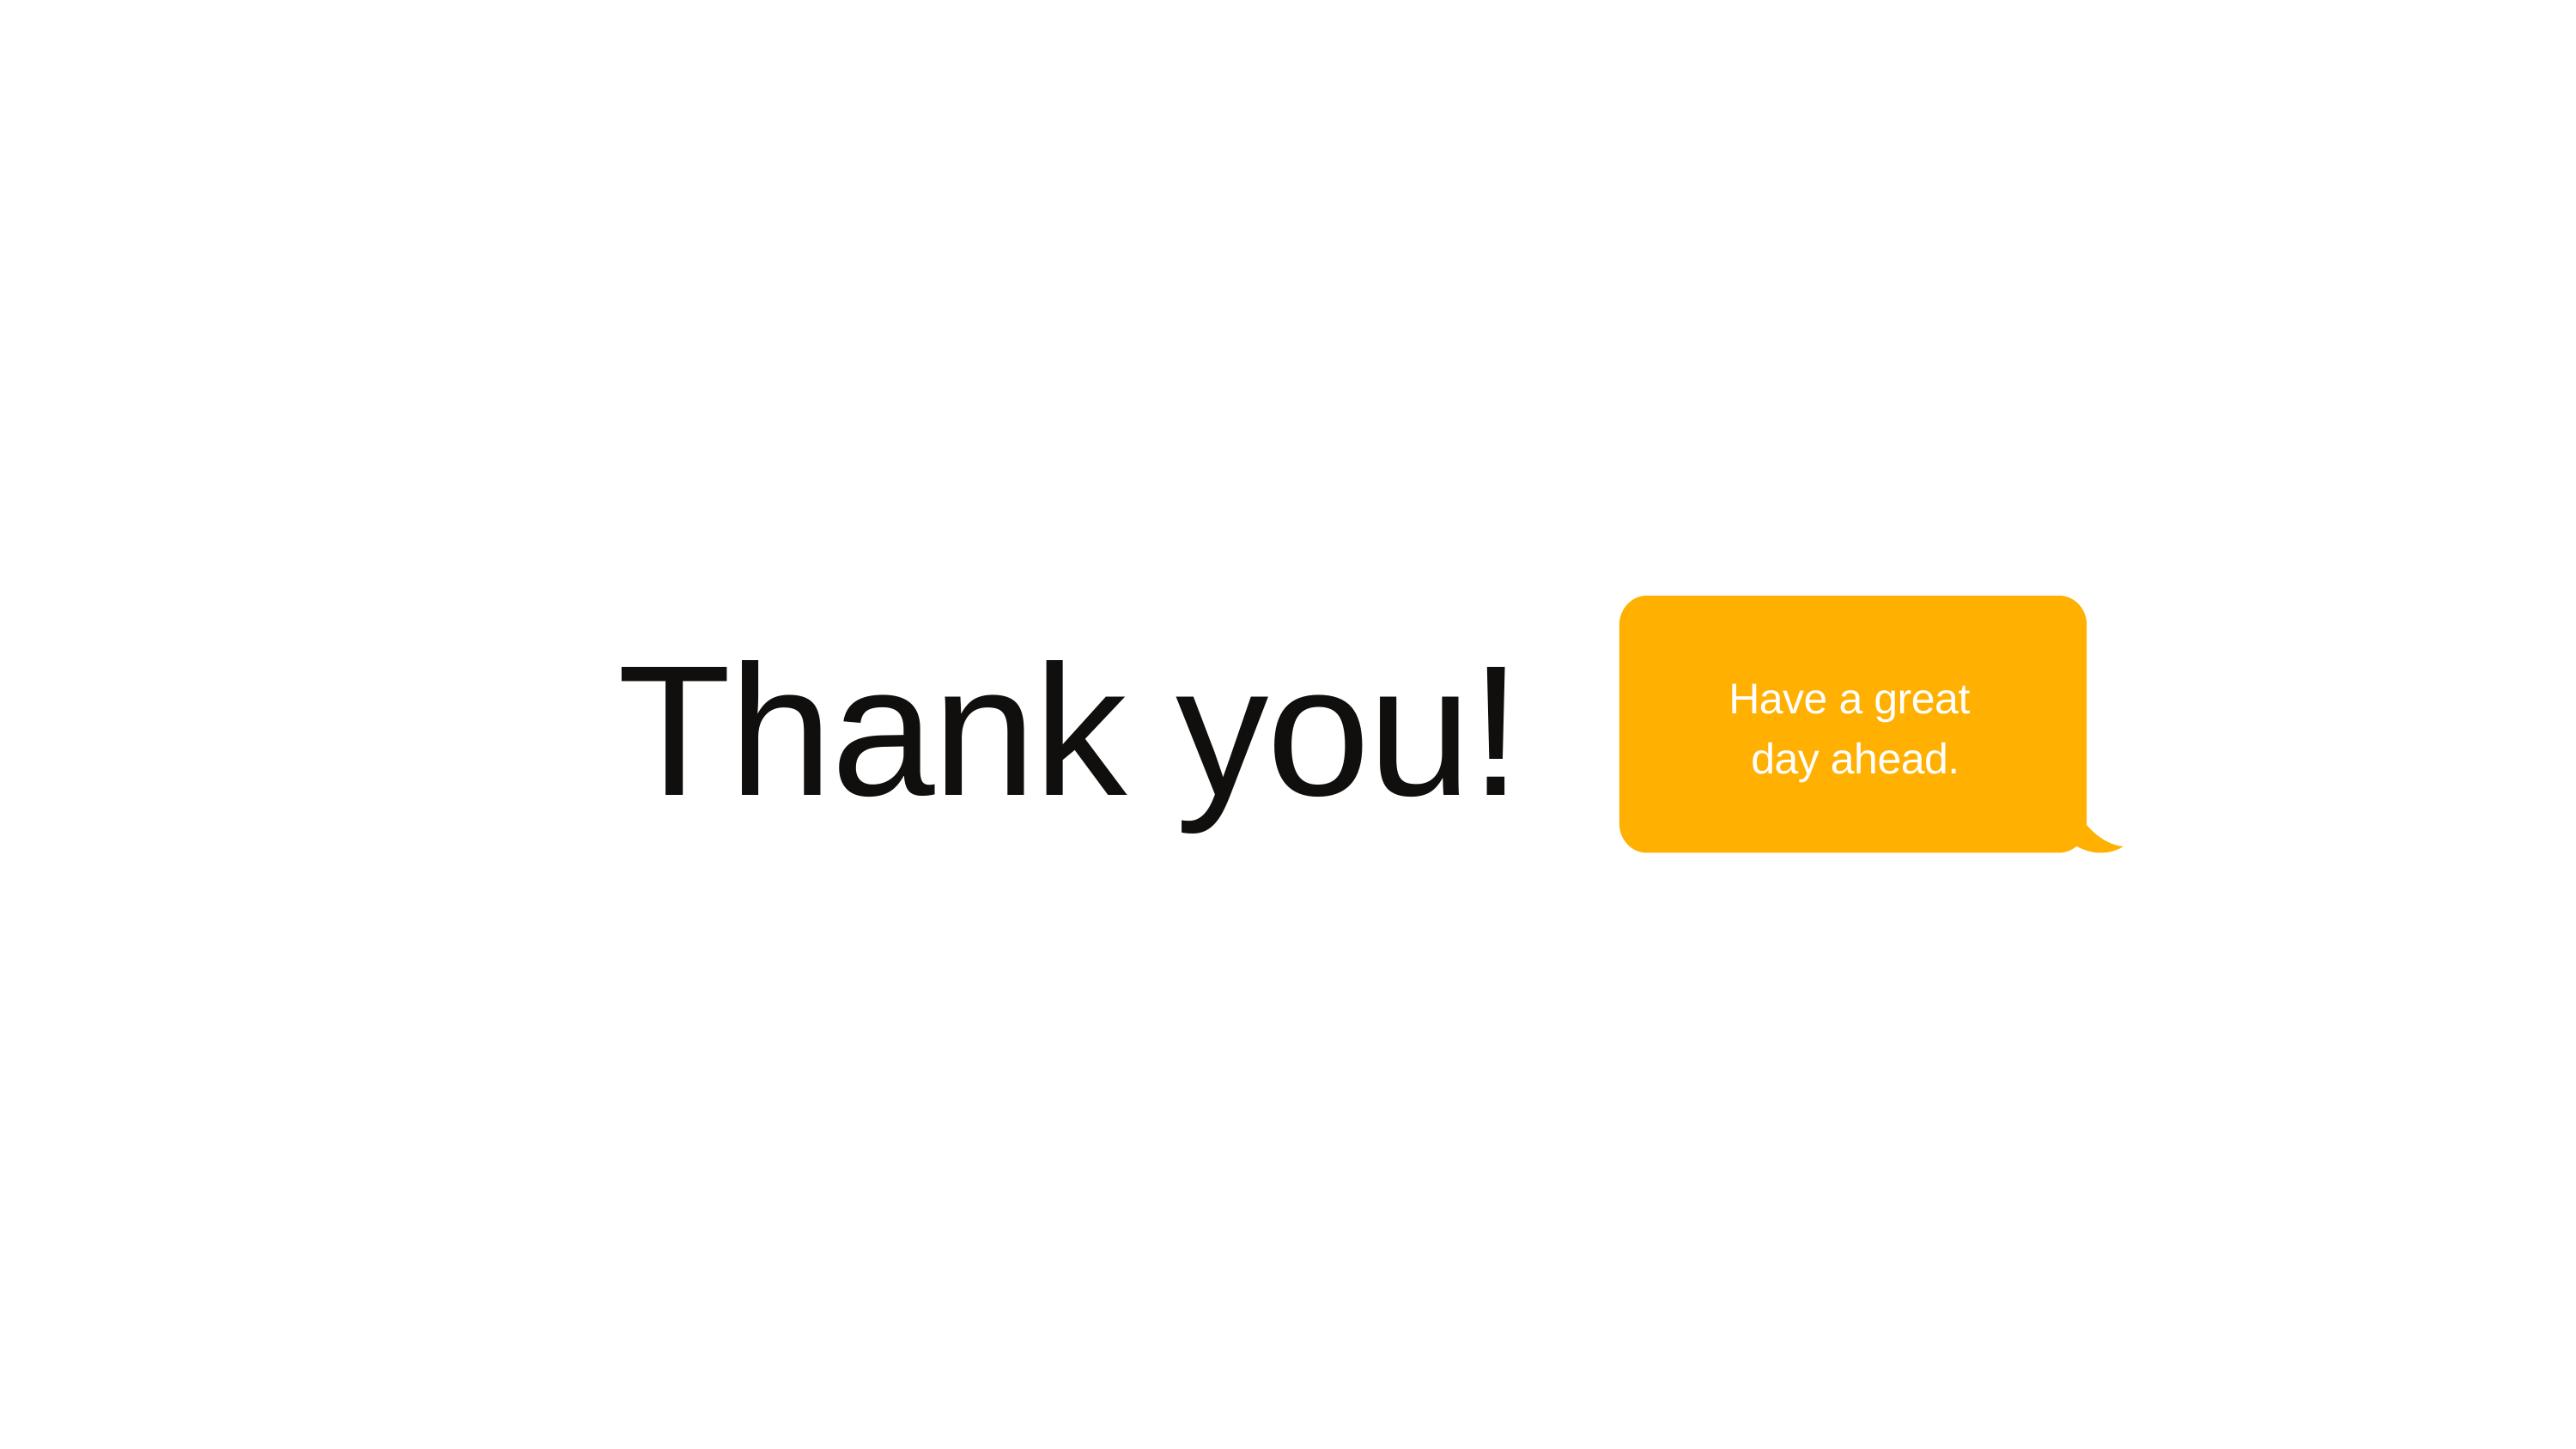

Thank you!
Have a great
 day ahead.